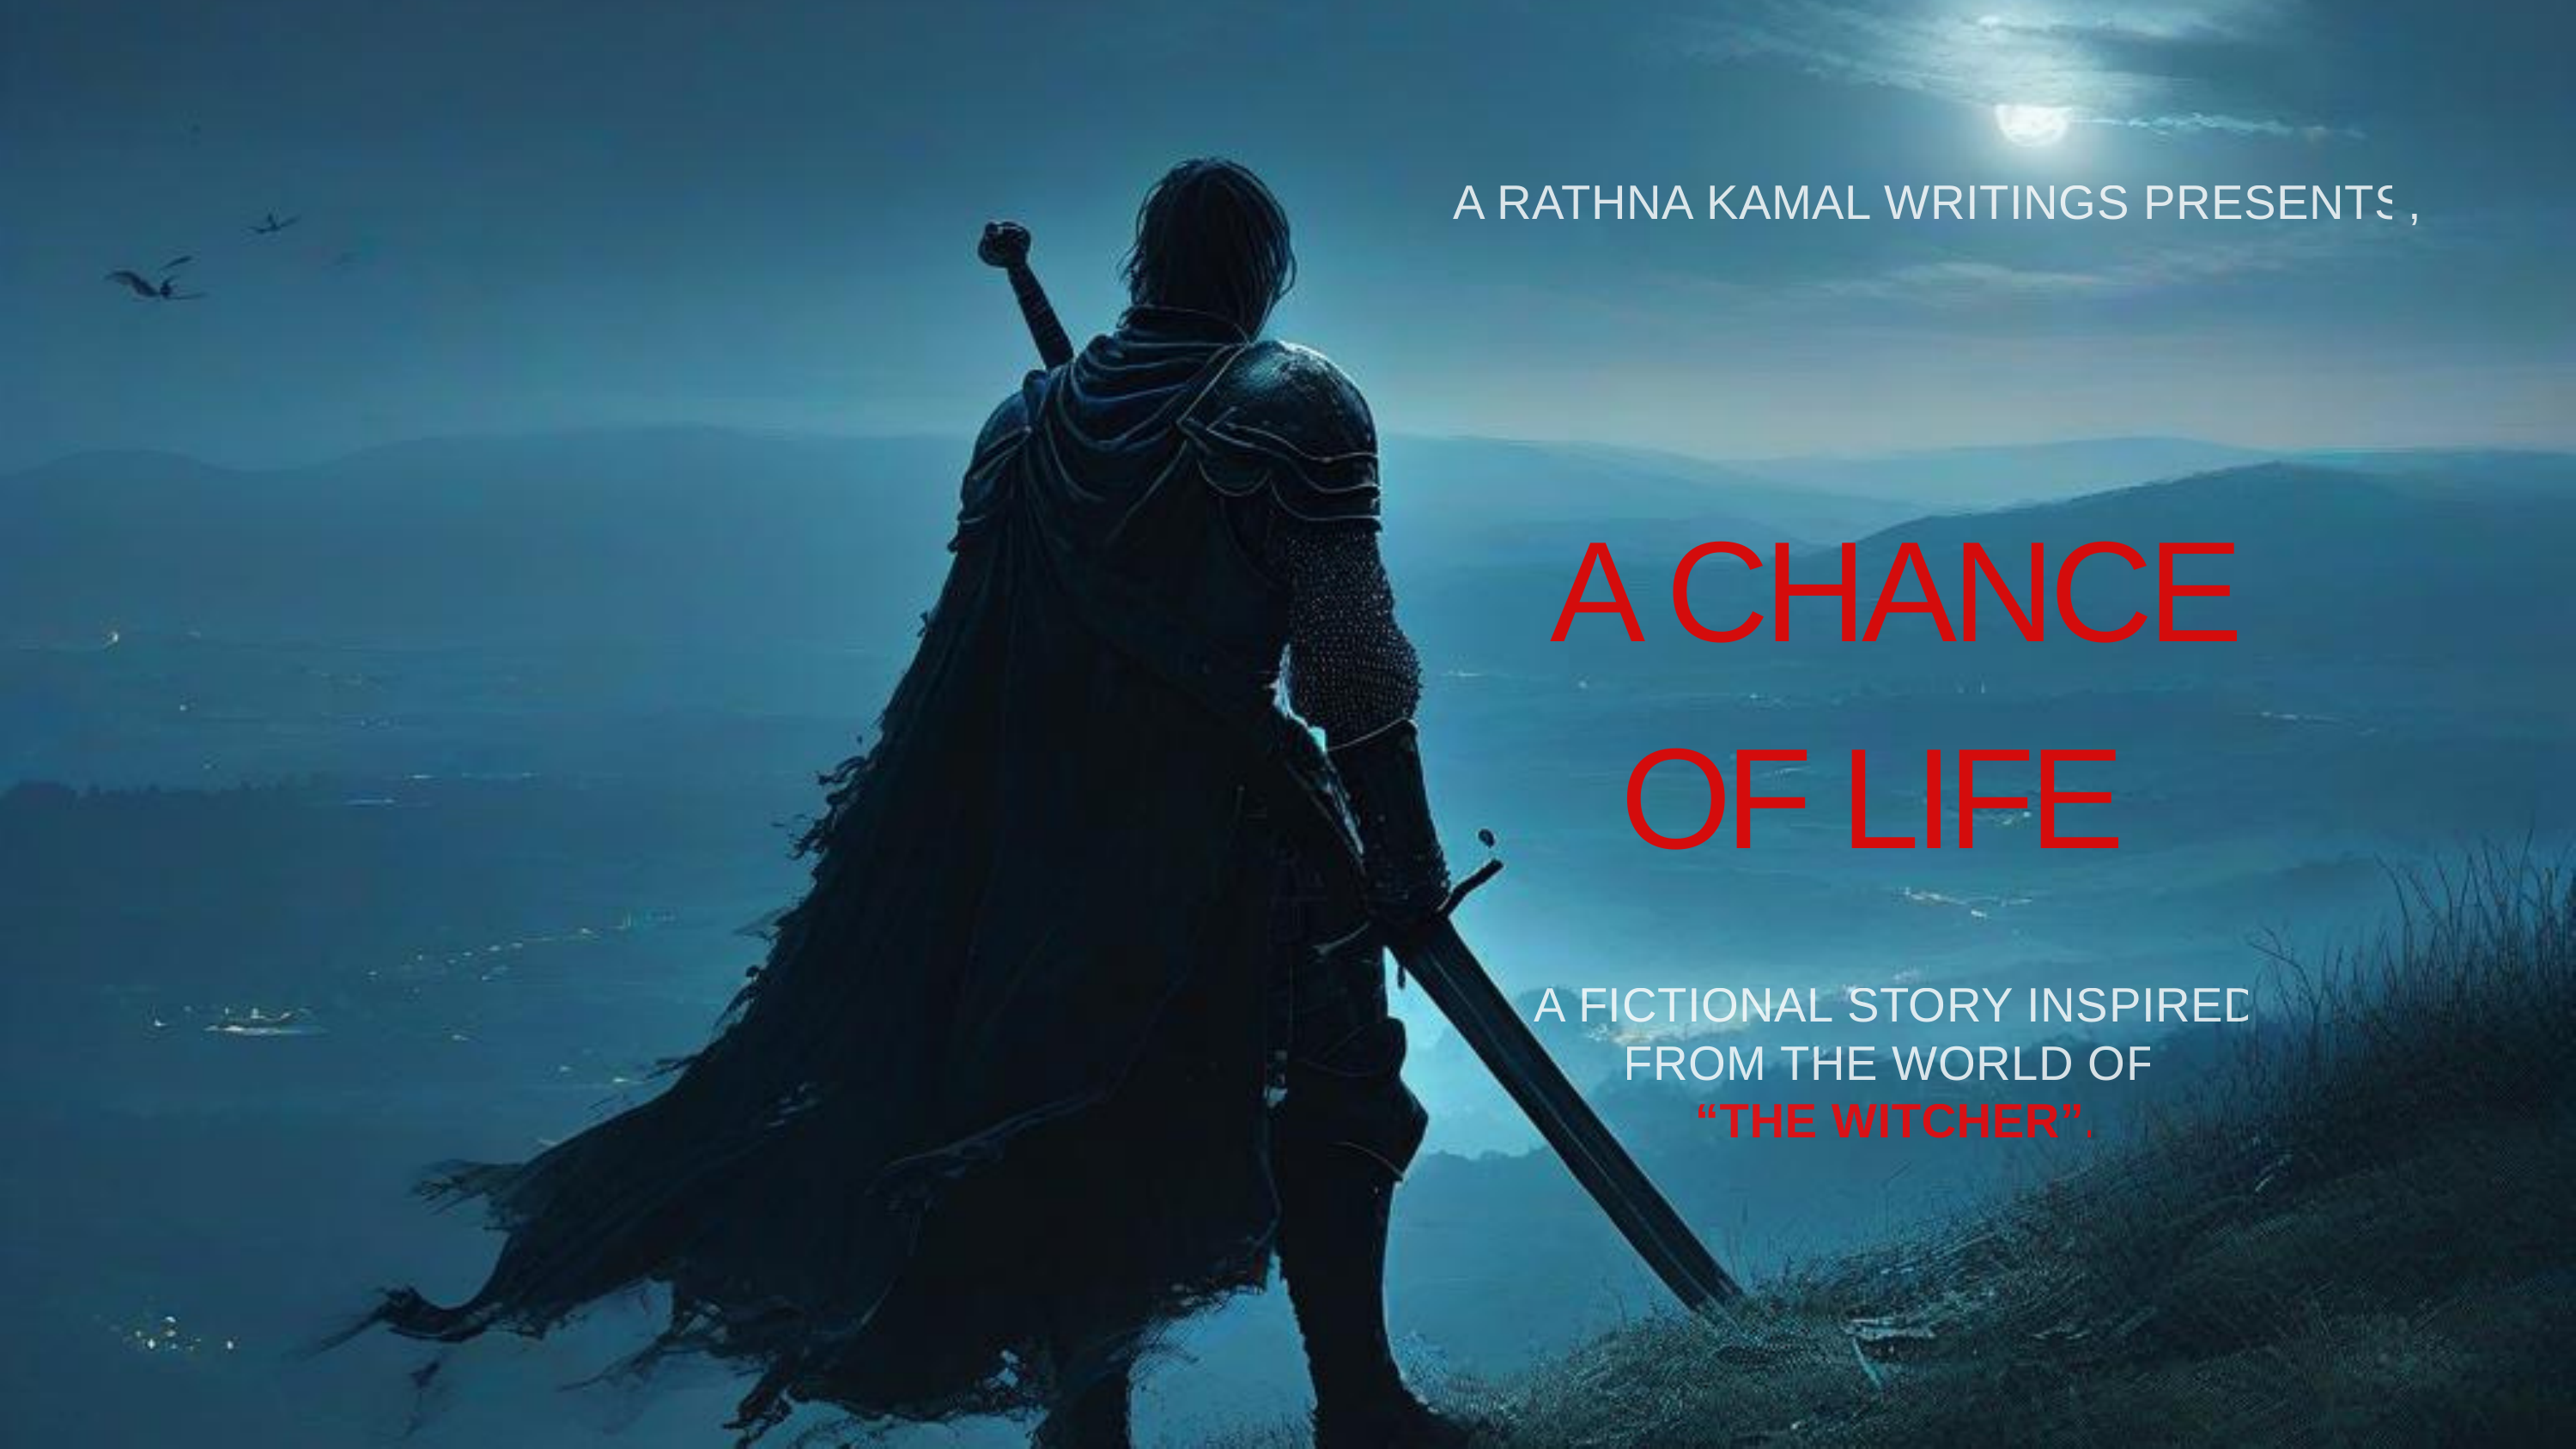

A RATHNA KAMAL WRITINGS PRESENTS,
A CHANCE
OF LIFE
A FICTIONAL STORY INSPIRED FROM THE WORLD OF
“THE WITCHER”.